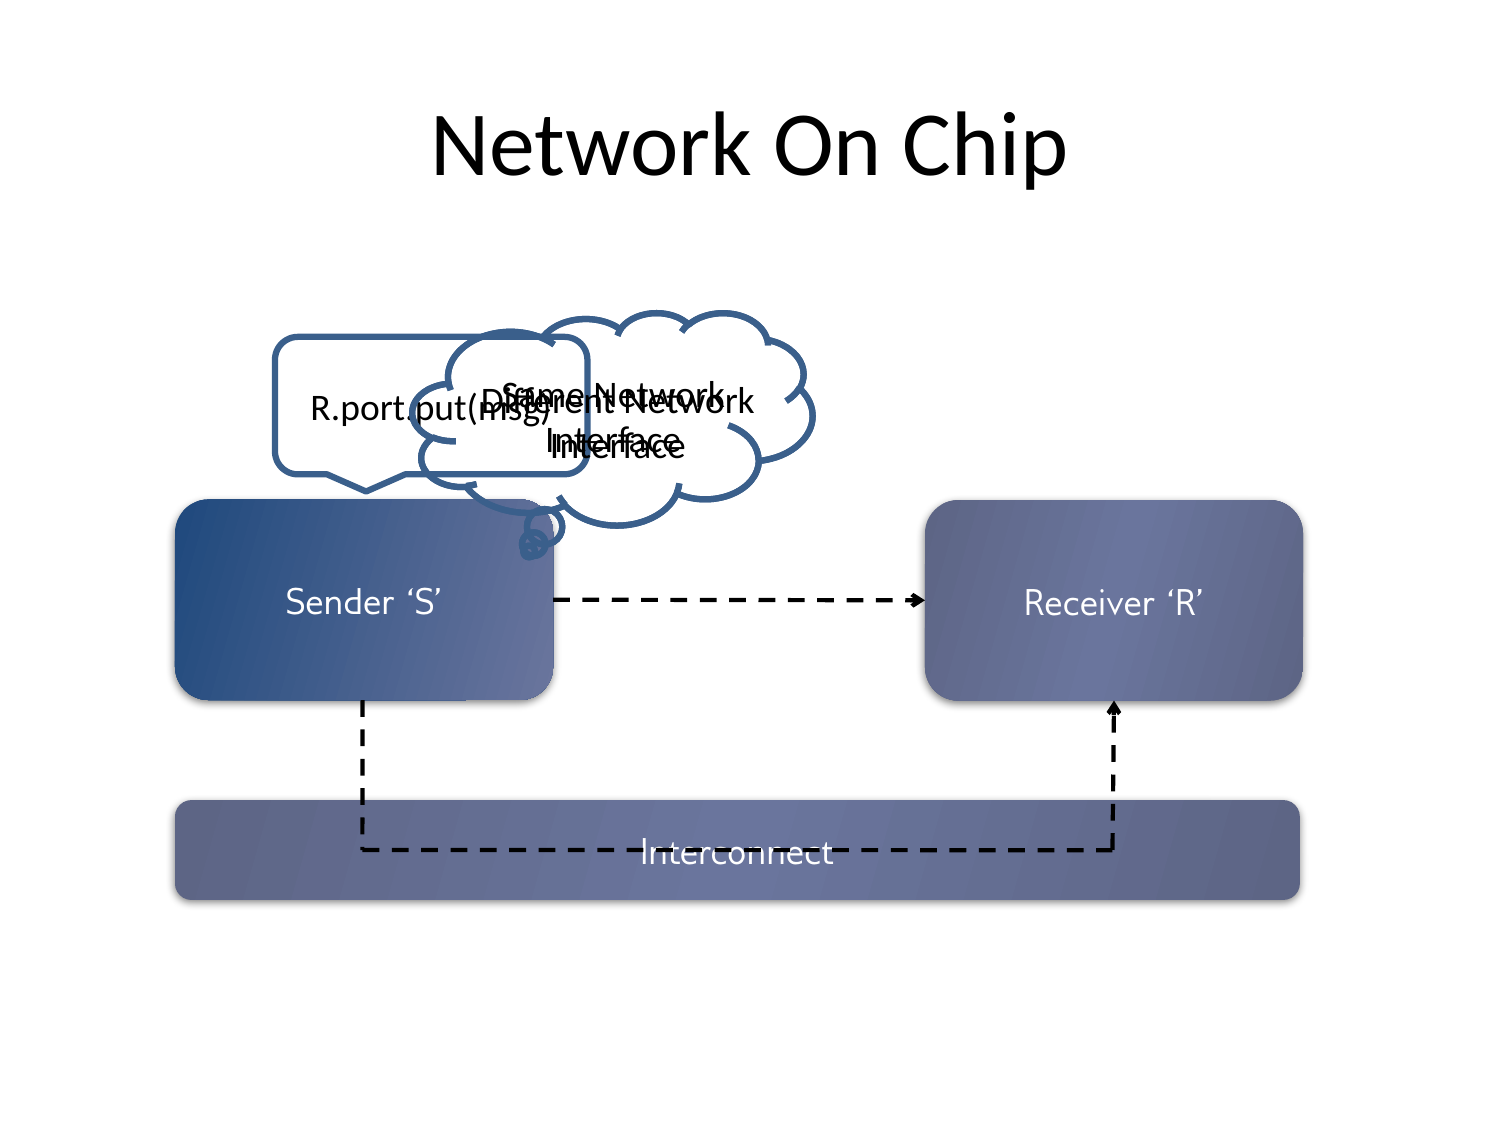

# Network On Chip

Same Network
Interface

Different Network
Interface
R.port.put(msg)
Sender ‘S’
Receiver ‘R’
Interconnect